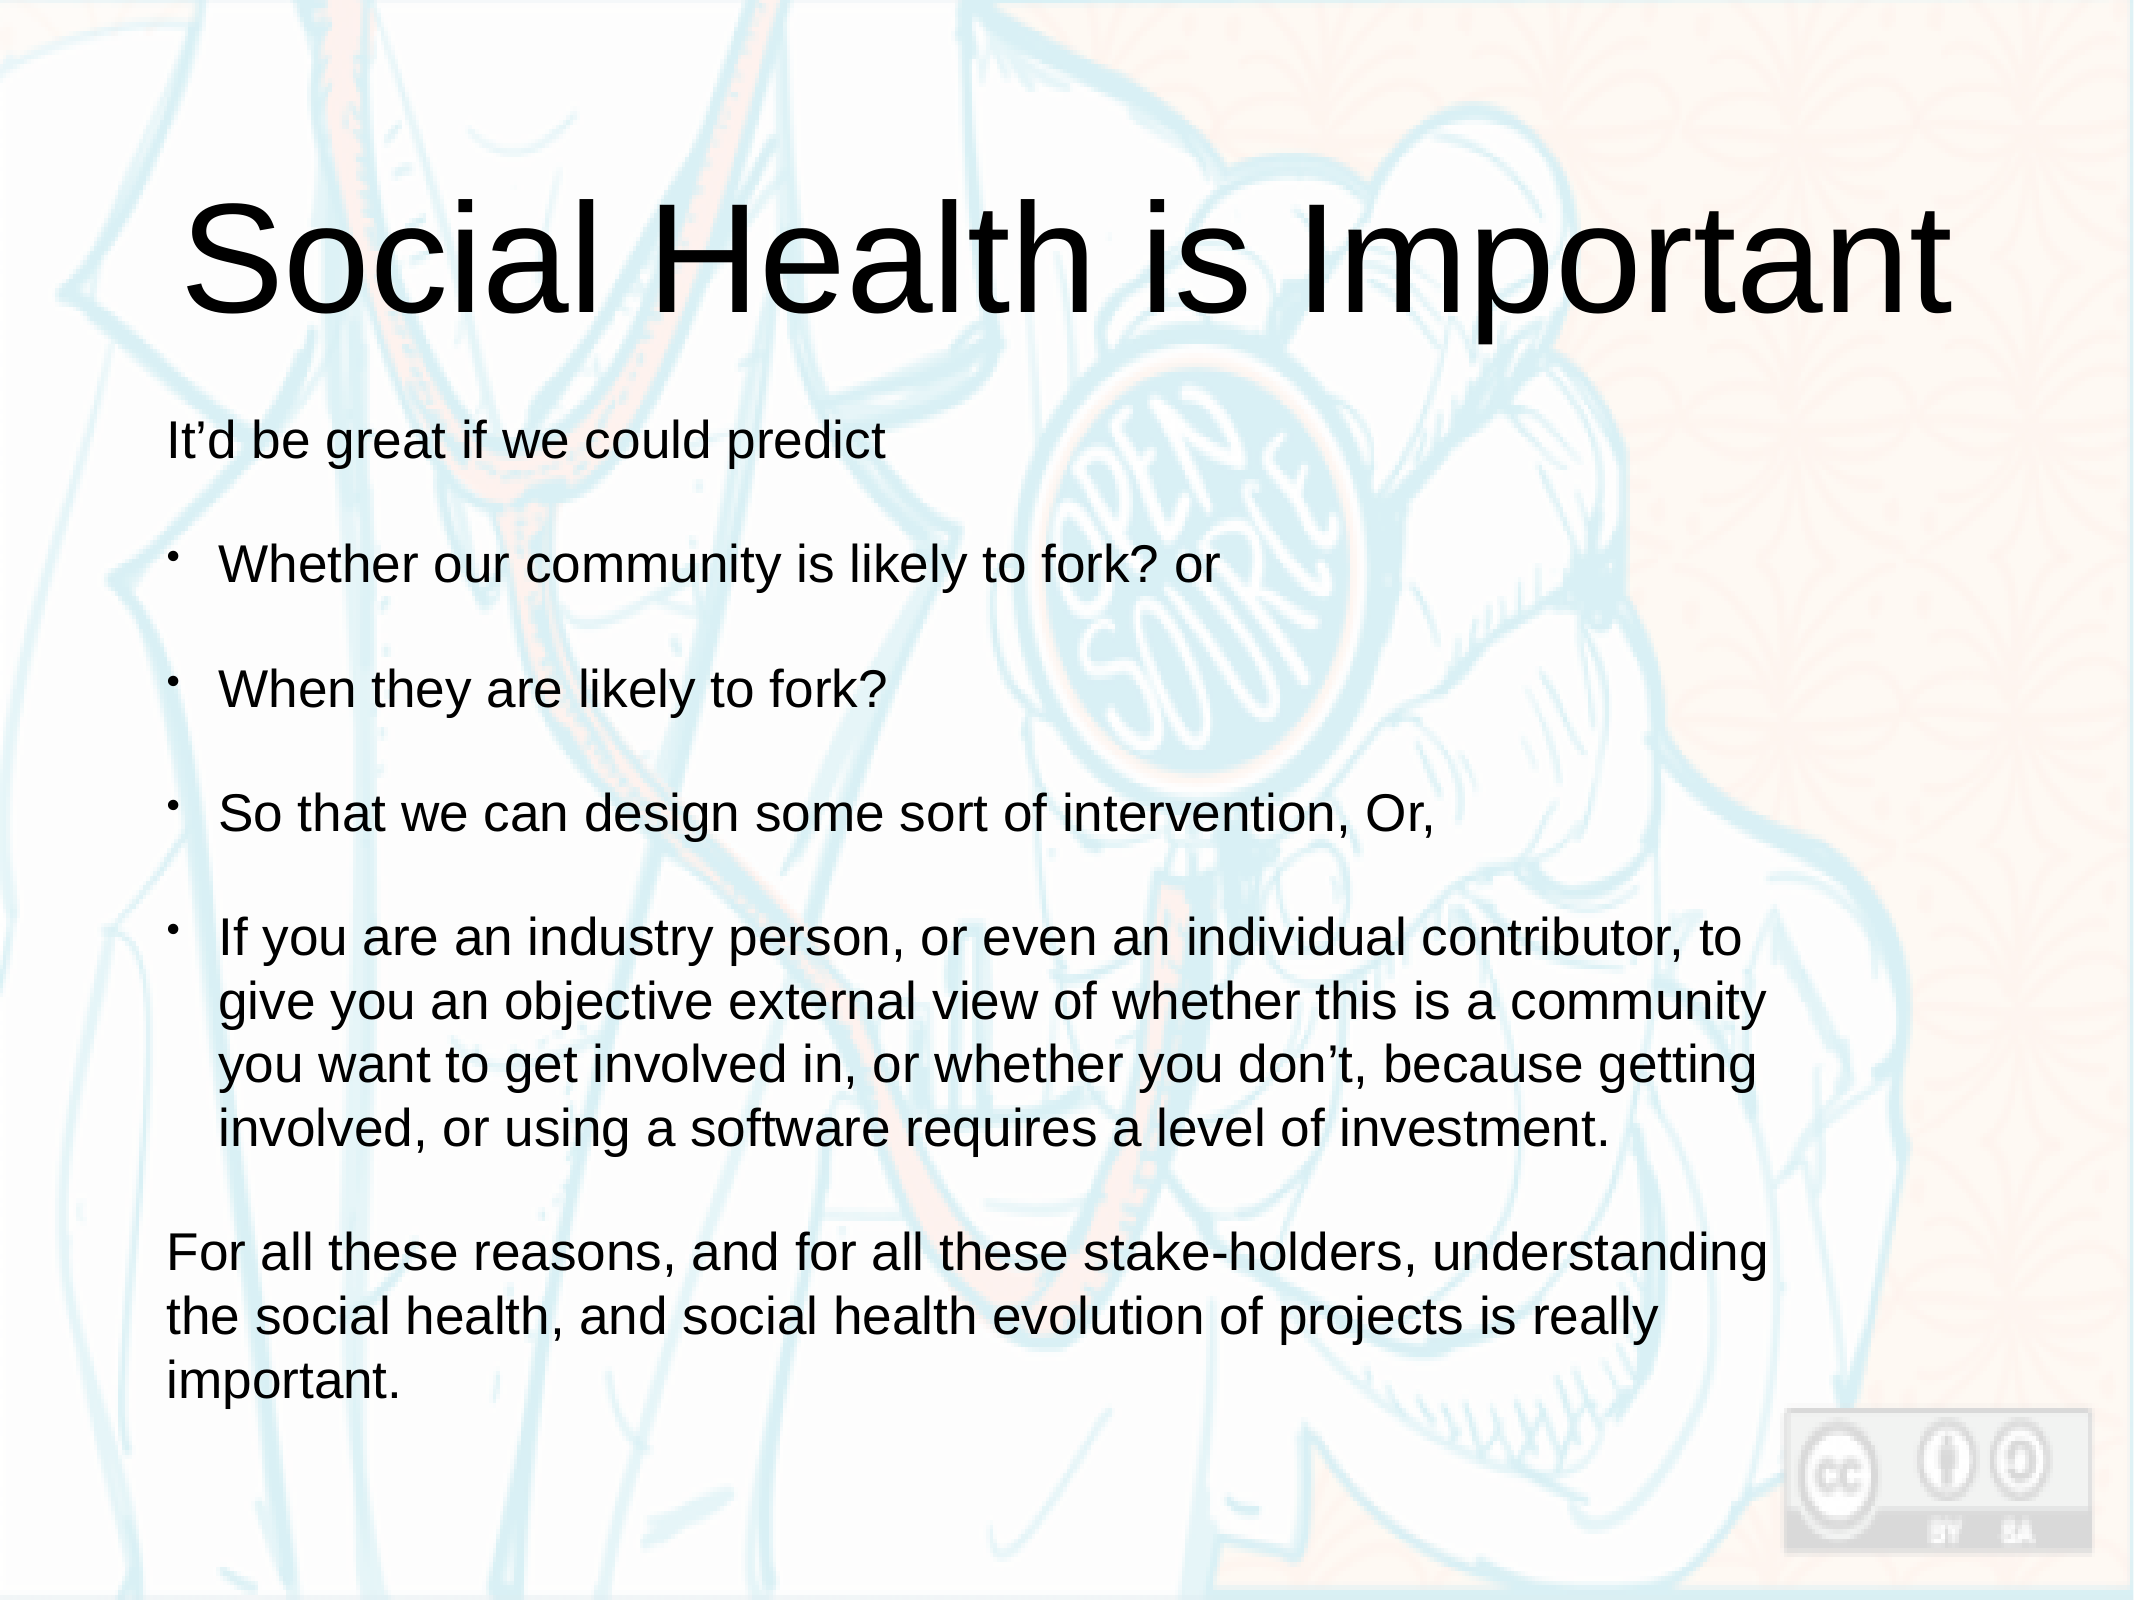

# Social Health is Important
It’d be great if we could predict
Whether our community is likely to fork? or
When they are likely to fork?
So that we can design some sort of intervention, Or,
If you are an industry person, or even an individual contributor, to give you an objective external view of whether this is a community you want to get involved in, or whether you don’t, because getting involved, or using a software requires a level of investment.
For all these reasons, and for all these stake-holders, understanding the social health, and social health evolution of projects is really important.
9